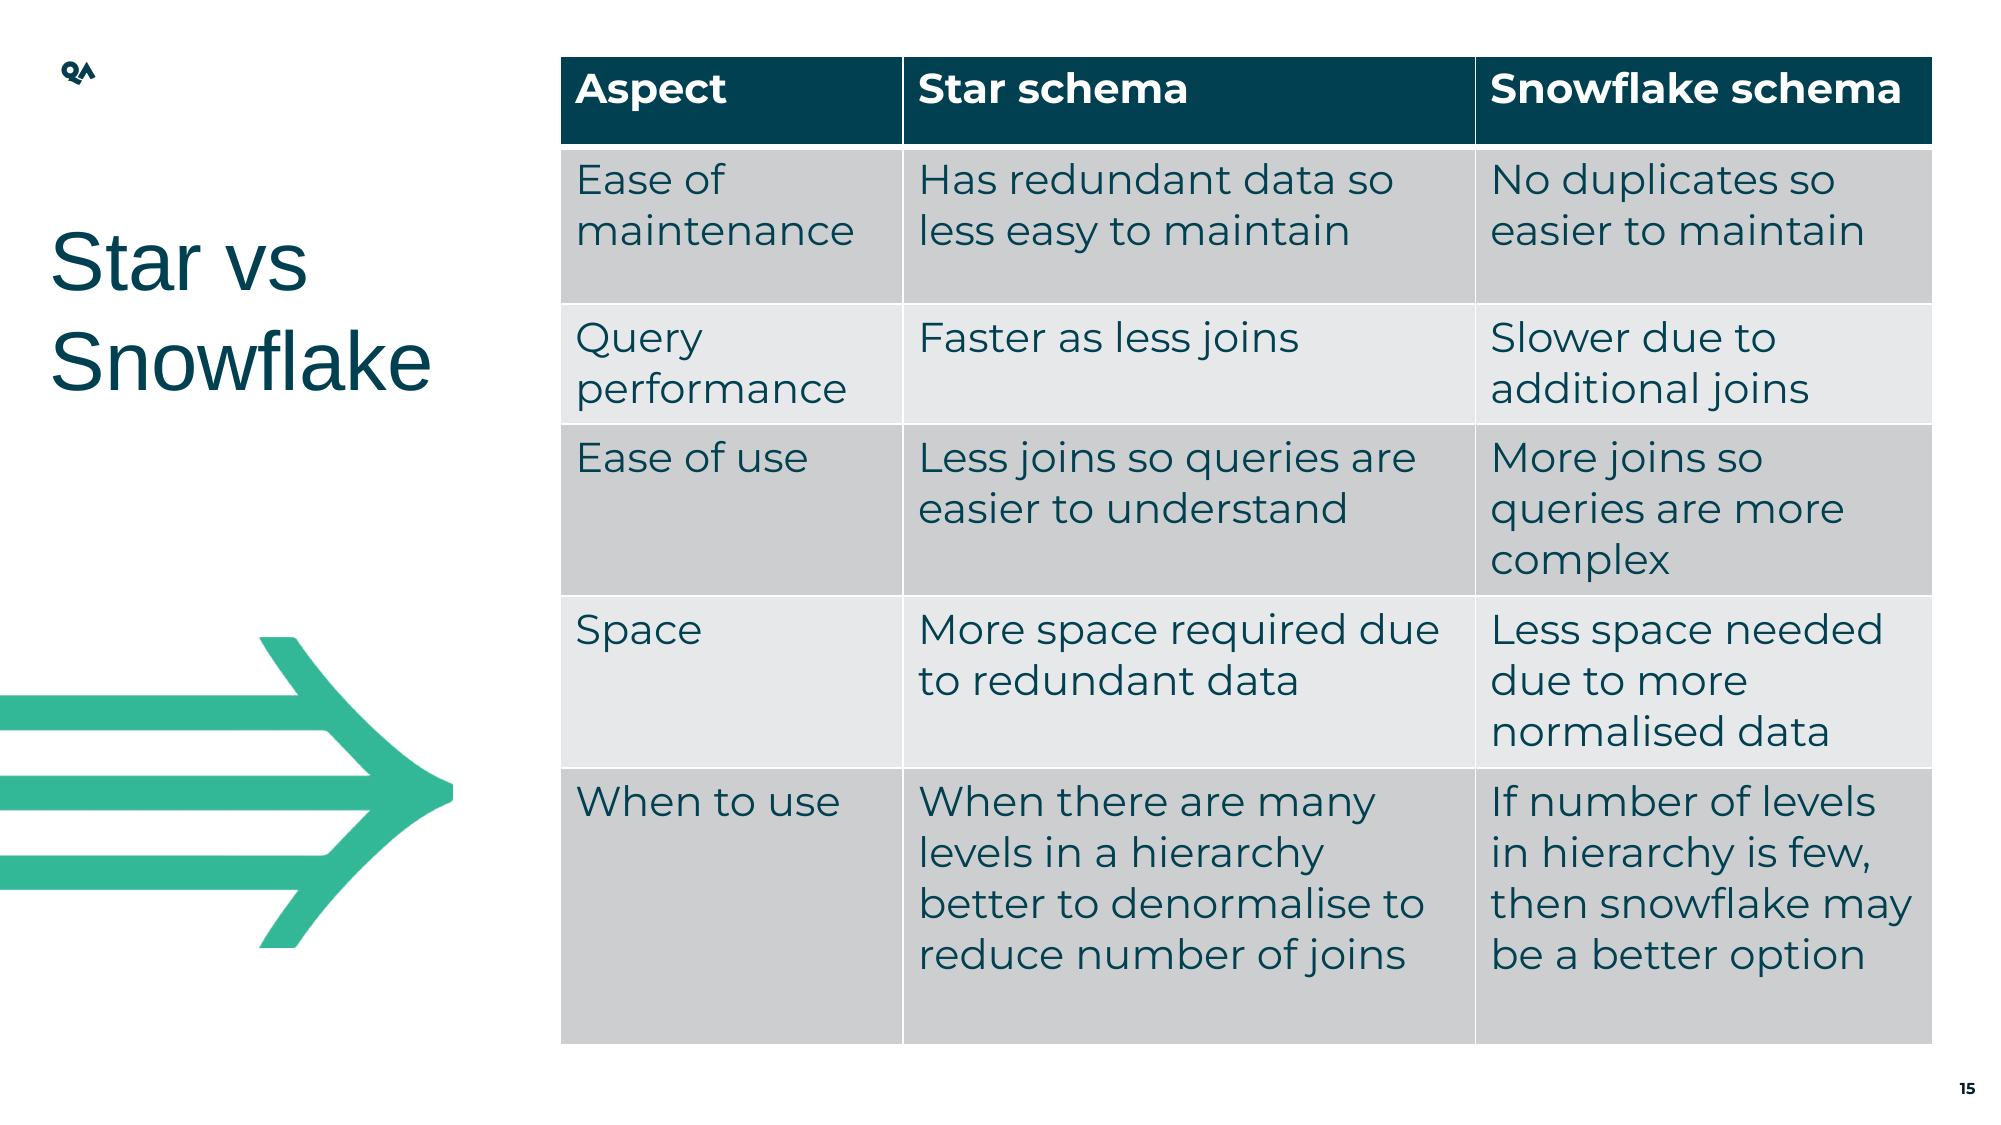

| Aspect | Star schema | Snowflake schema |
| --- | --- | --- |
| Ease of maintenance | Has redundant data so less easy to maintain | No duplicates so easier to maintain |
| Query performance | Faster as less joins | Slower due to additional joins |
| Ease of use | Less joins so queries are easier to understand | More joins so queries are more complex |
| Space | More space required due to redundant data | Less space needed due to more normalised data |
| When to use | When there are many levels in a hierarchy better to denormalise to reduce number of joins | If number of levels in hierarchy is few, then snowflake may be a better option |
Star vs Snowflake
15